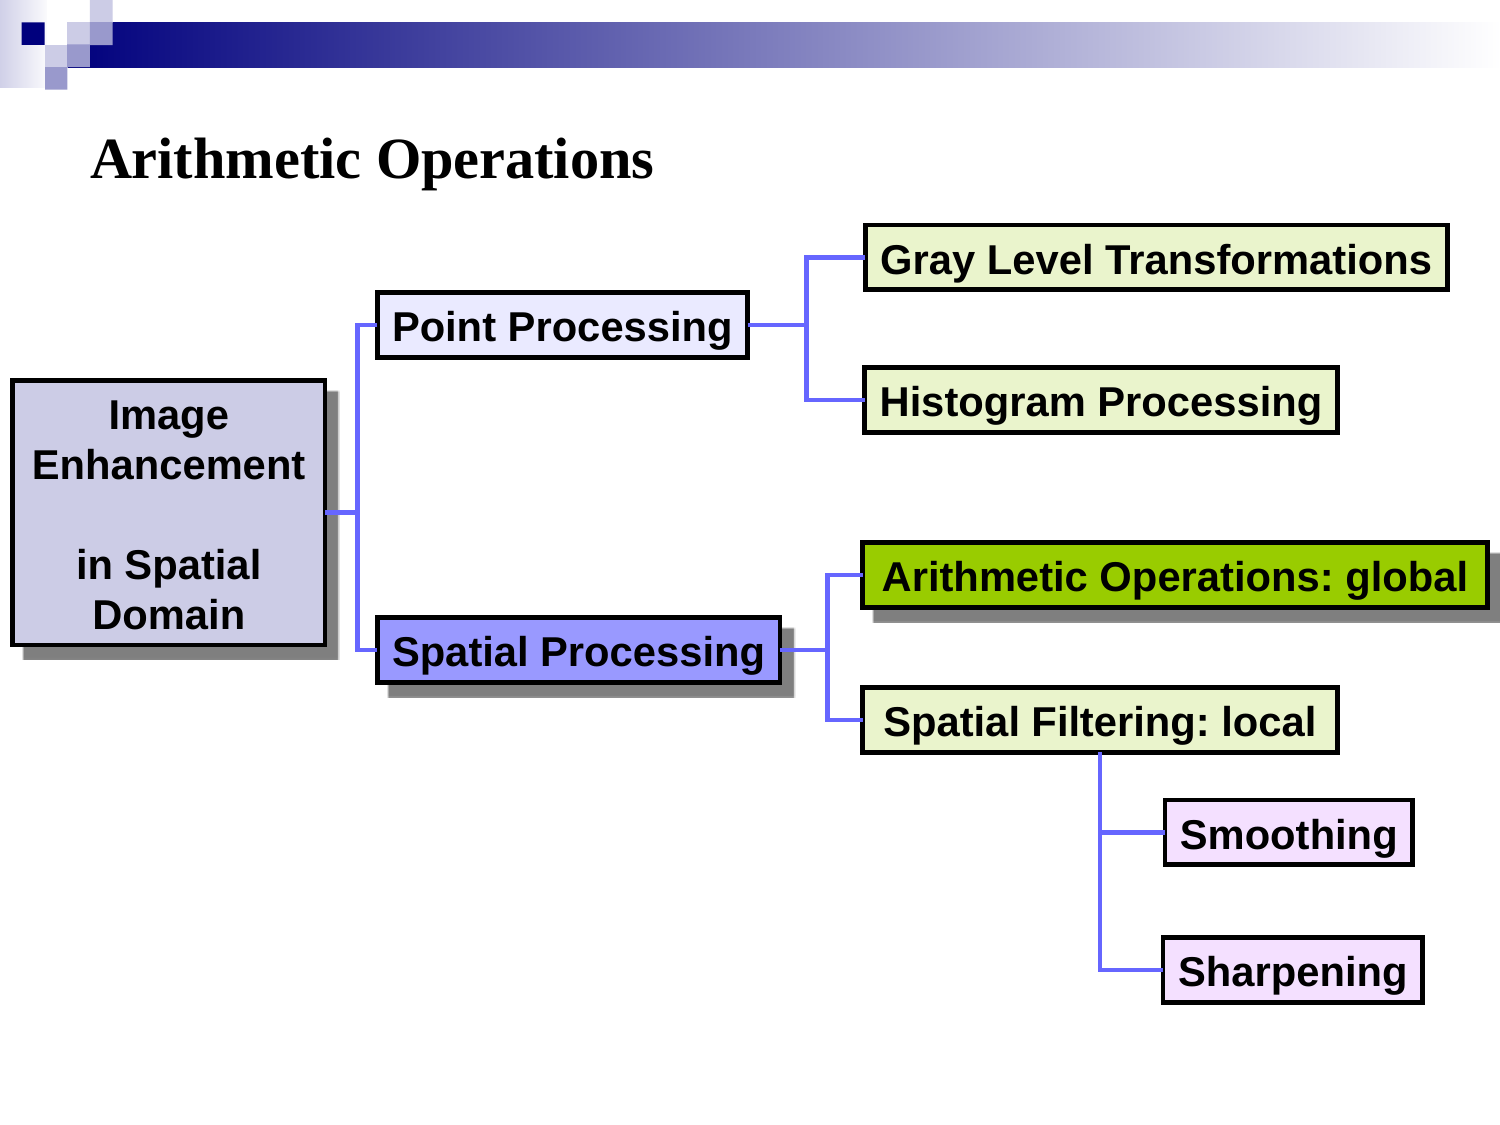

# Arithmetic Operations
Gray Level Transformations
Point Processing
Histogram Processing
Image Enhancement
in Spatial Domain
Arithmetic Operations: global
Spatial Processing
Spatial Filtering: local
Smoothing
Sharpening